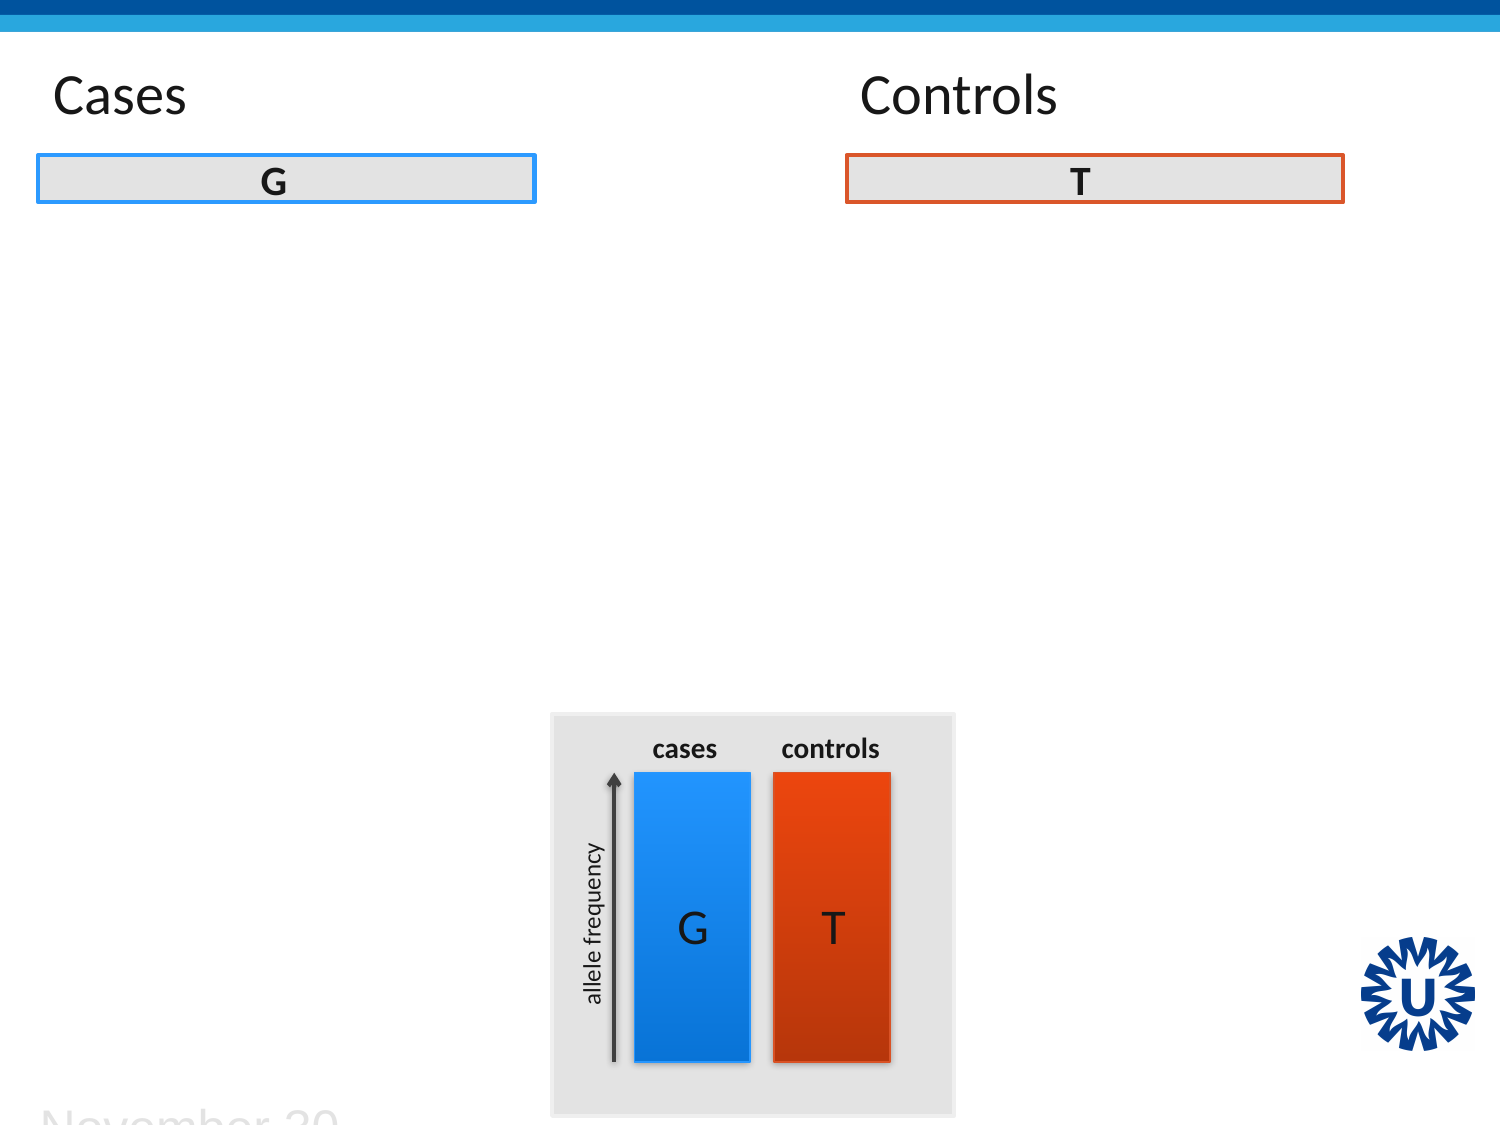

Cases
Controls
G

T

cases
controls

G
T
allele frequency
November 30, 2014 | 31